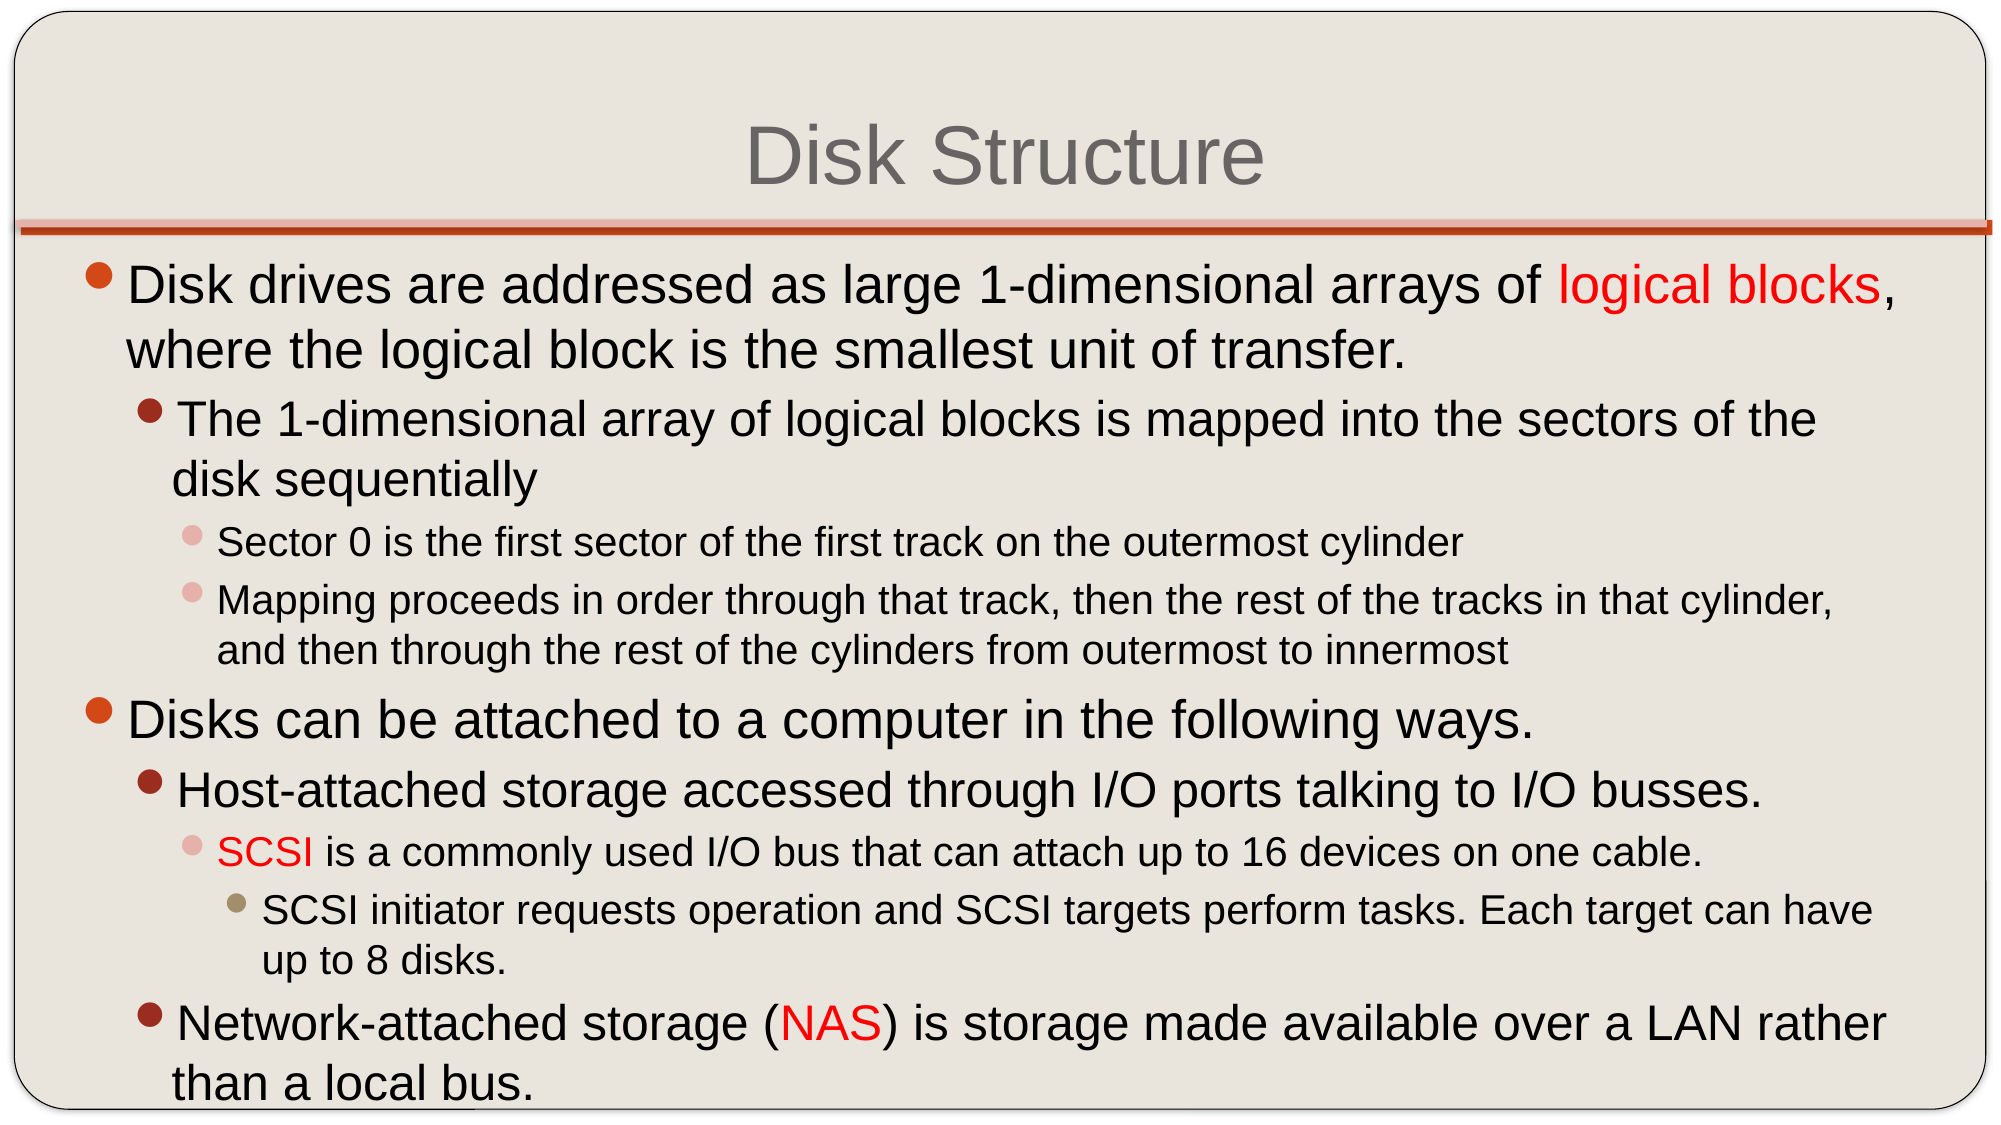

# Disk Structure
Disk drives are addressed as large 1-dimensional arrays of logical blocks, where the logical block is the smallest unit of transfer.
The 1-dimensional array of logical blocks is mapped into the sectors of the disk sequentially
Sector 0 is the first sector of the first track on the outermost cylinder
Mapping proceeds in order through that track, then the rest of the tracks in that cylinder, and then through the rest of the cylinders from outermost to innermost
Disks can be attached to a computer in the following ways.
Host-attached storage accessed through I/O ports talking to I/O busses.
SCSI is a commonly used I/O bus that can attach up to 16 devices on one cable.
SCSI initiator requests operation and SCSI targets perform tasks. Each target can have up to 8 disks.
Network-attached storage (NAS) is storage made available over a LAN rather than a local bus.
Storage Area Network (SAN) is common in large storage environments.